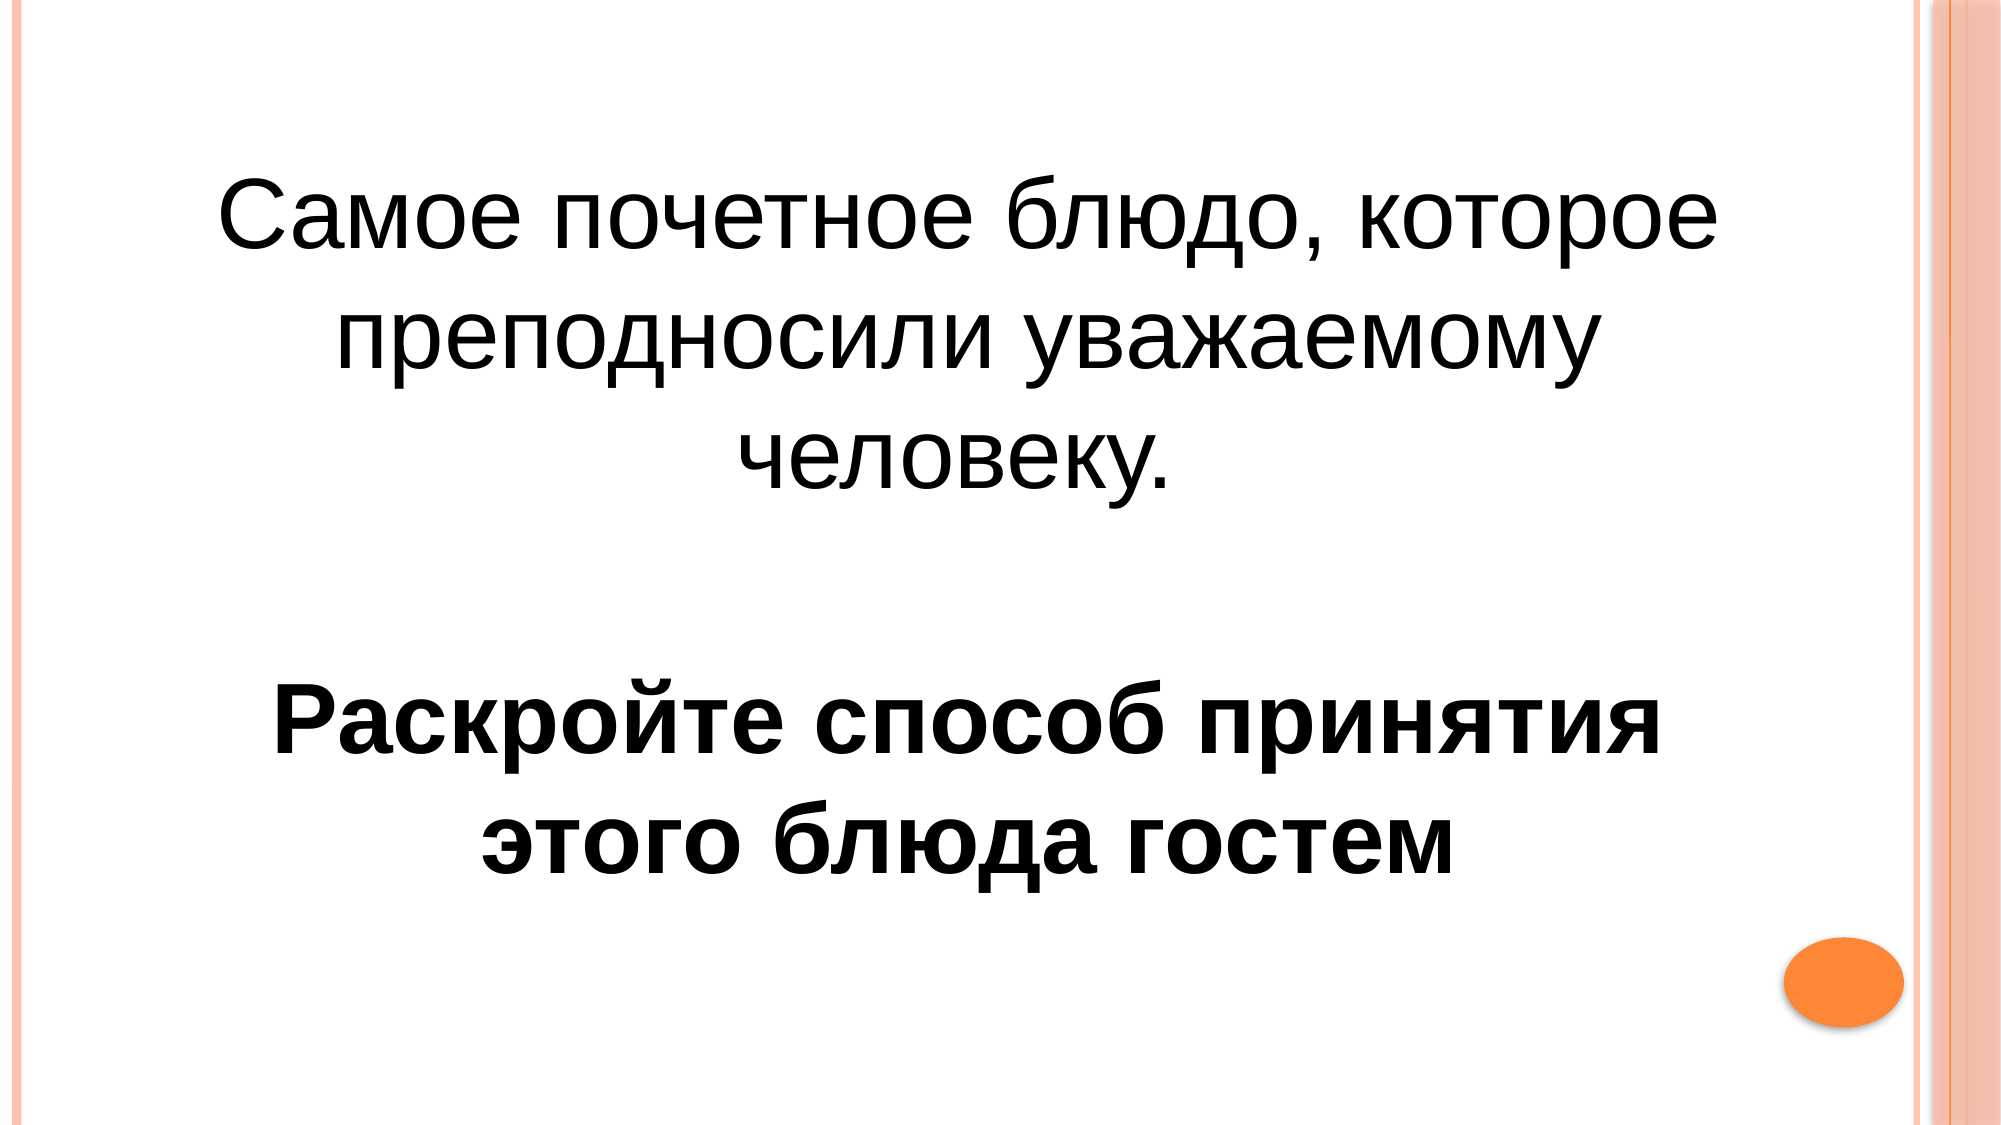

Самое почетное блюдо, которое преподносили уважаемому человеку.

Раскройте способ принятия этого блюда гостем